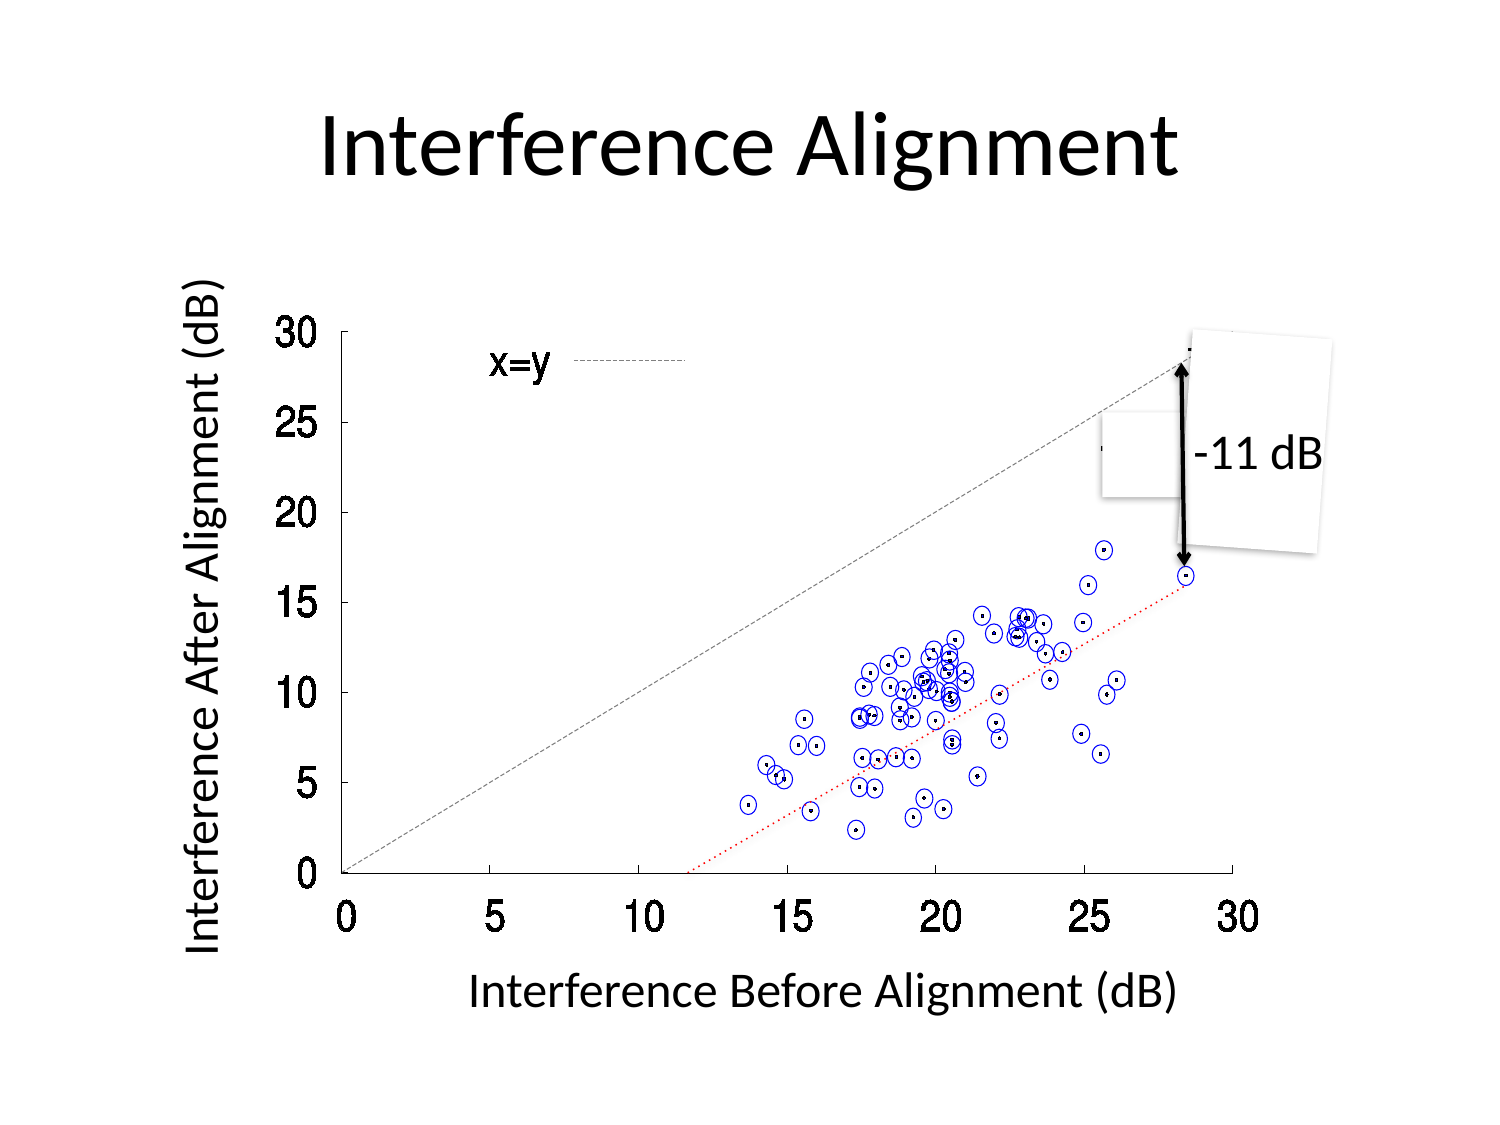

# Interference Alignment

-11 dB
Interference After Alignment (dB)
Interference Before Alignment (dB)